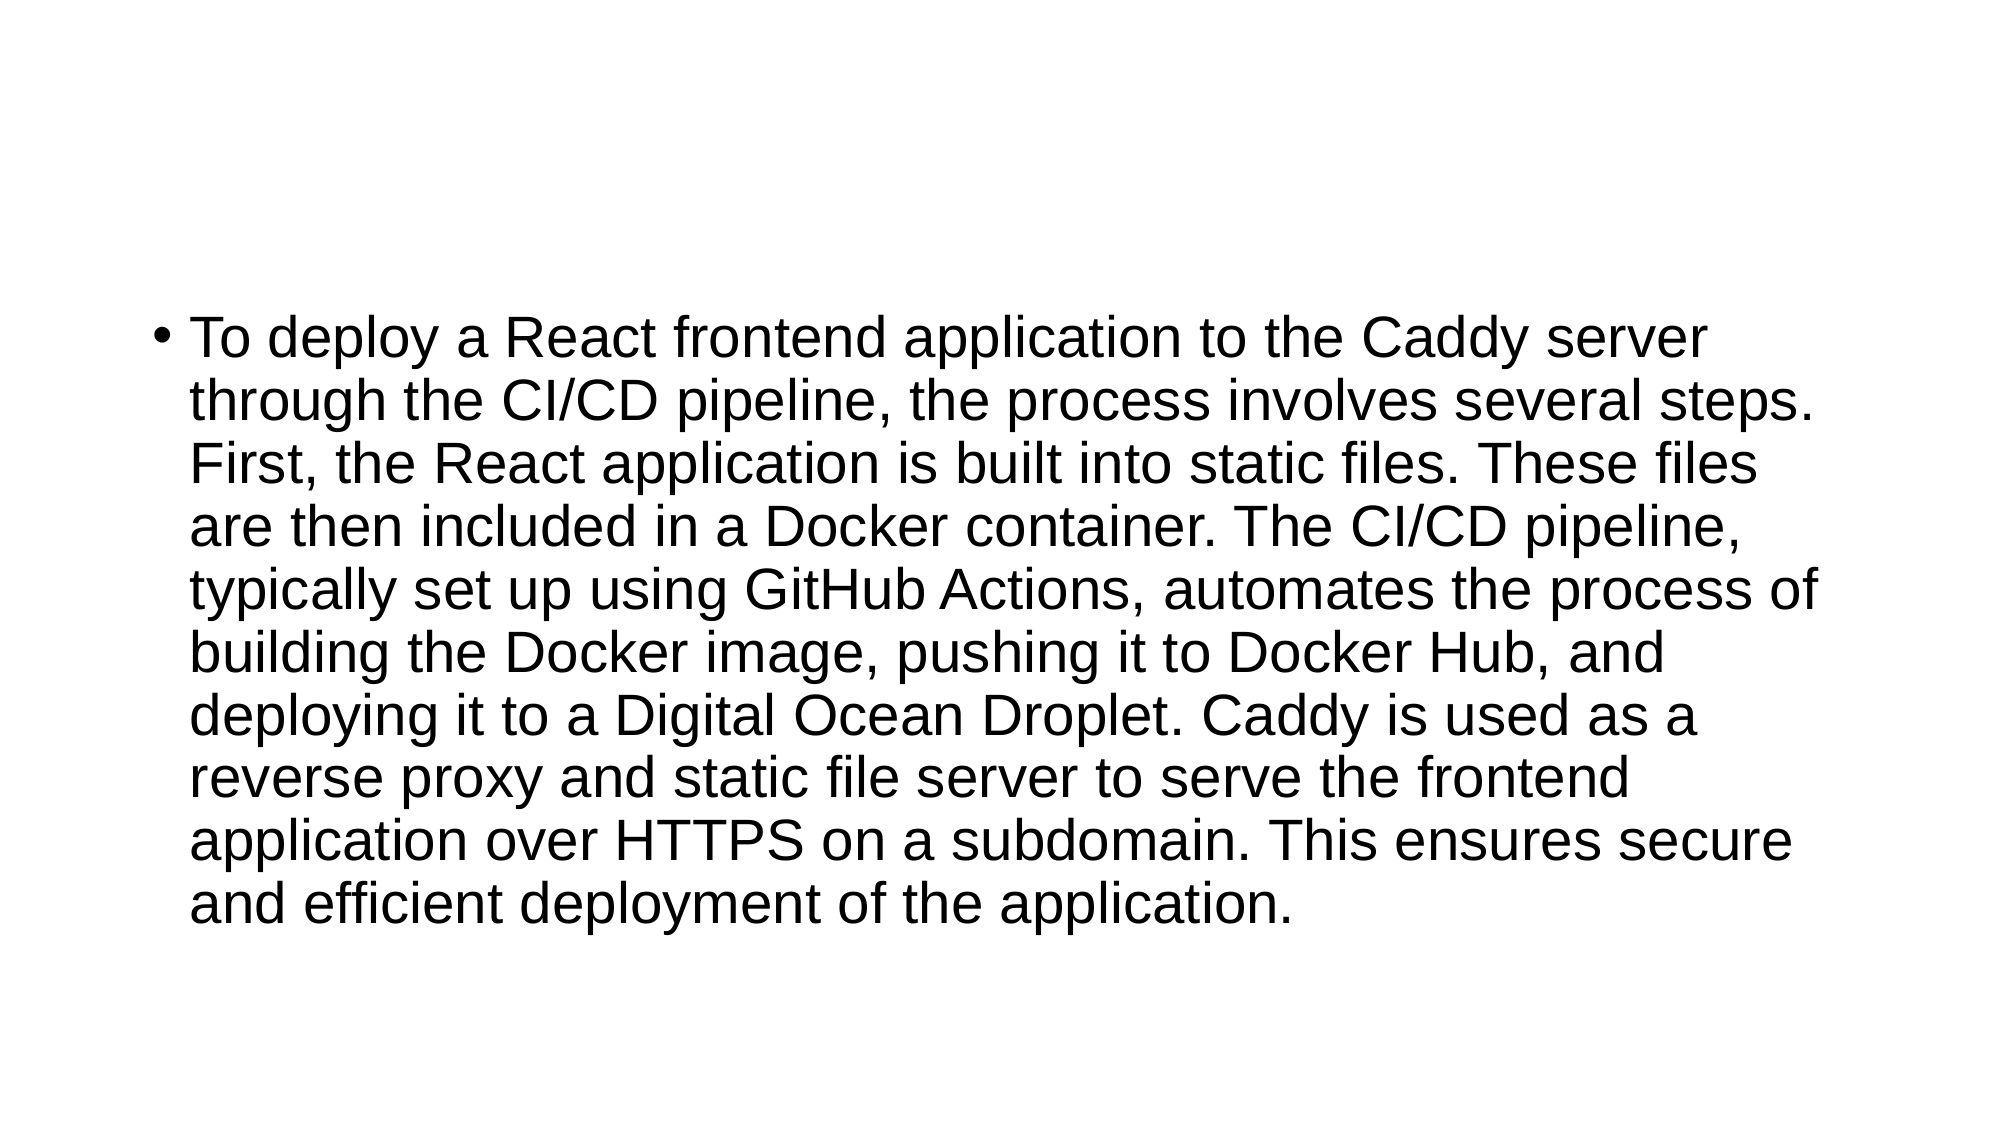

#
To deploy a React frontend application to the Caddy server through the CI/CD pipeline, the process involves several steps. First, the React application is built into static files. These files are then included in a Docker container. The CI/CD pipeline, typically set up using GitHub Actions, automates the process of building the Docker image, pushing it to Docker Hub, and deploying it to a Digital Ocean Droplet. Caddy is used as a reverse proxy and static file server to serve the frontend application over HTTPS on a subdomain. This ensures secure and efficient deployment of the application.